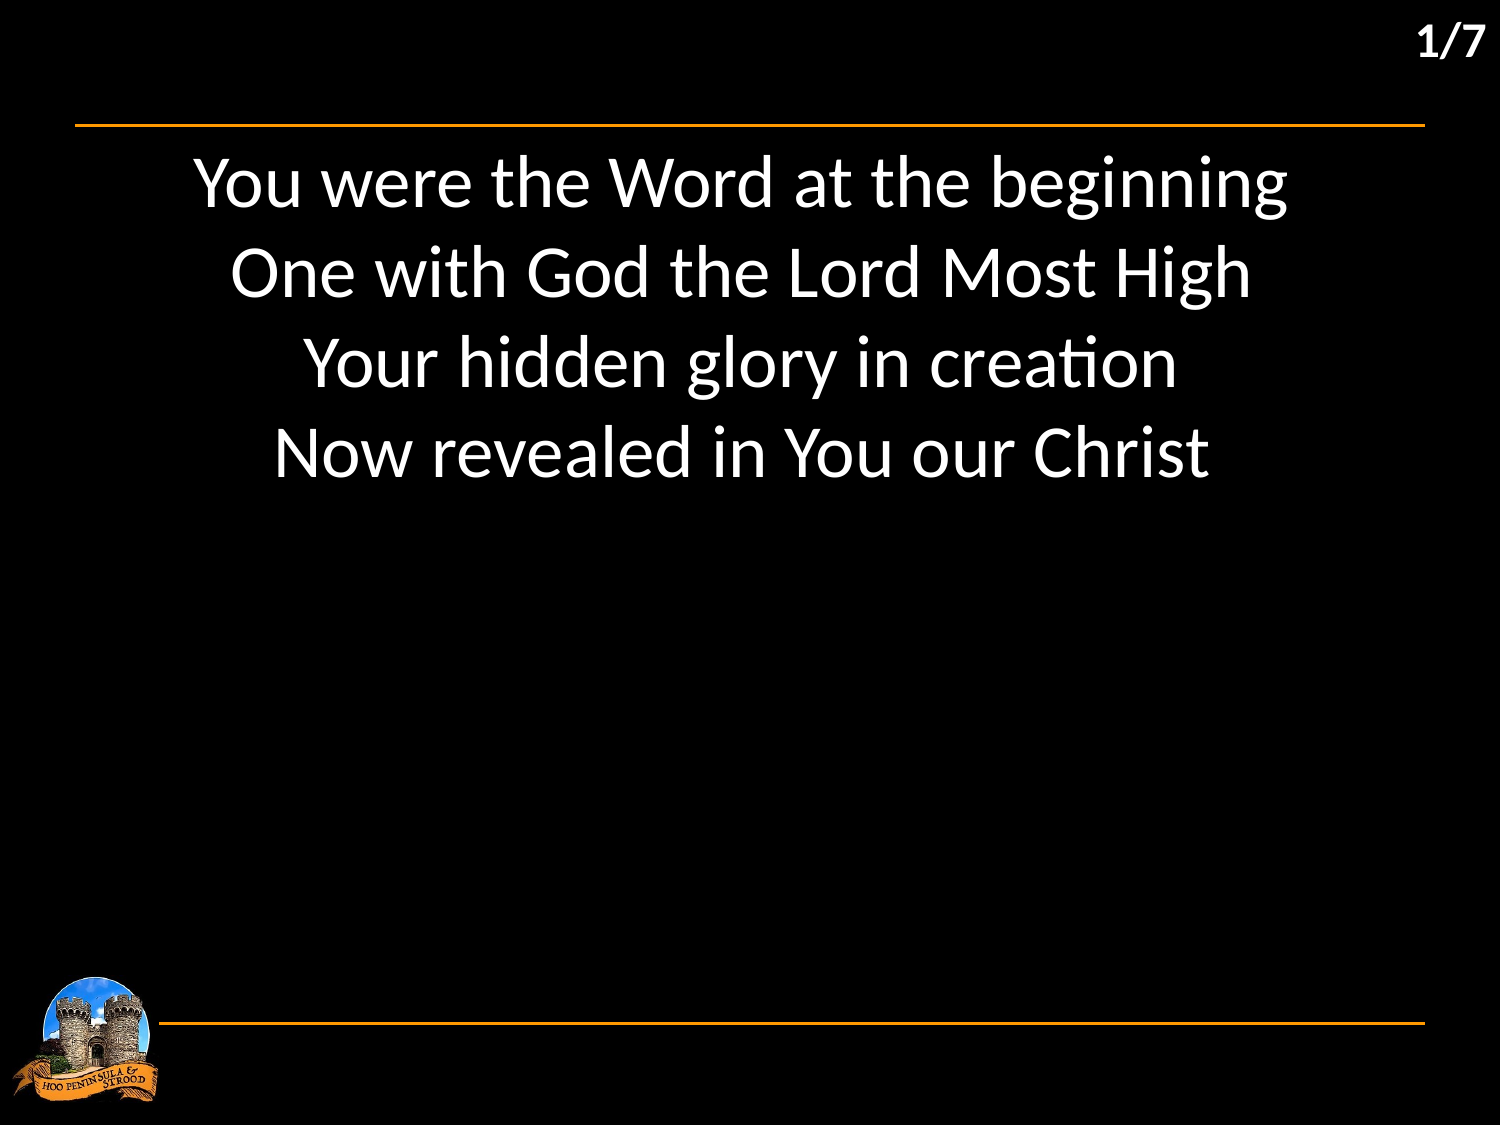

1/7
You were the Word at the beginning
One with God the Lord Most High
Your hidden glory in creation
Now revealed in You our Christ